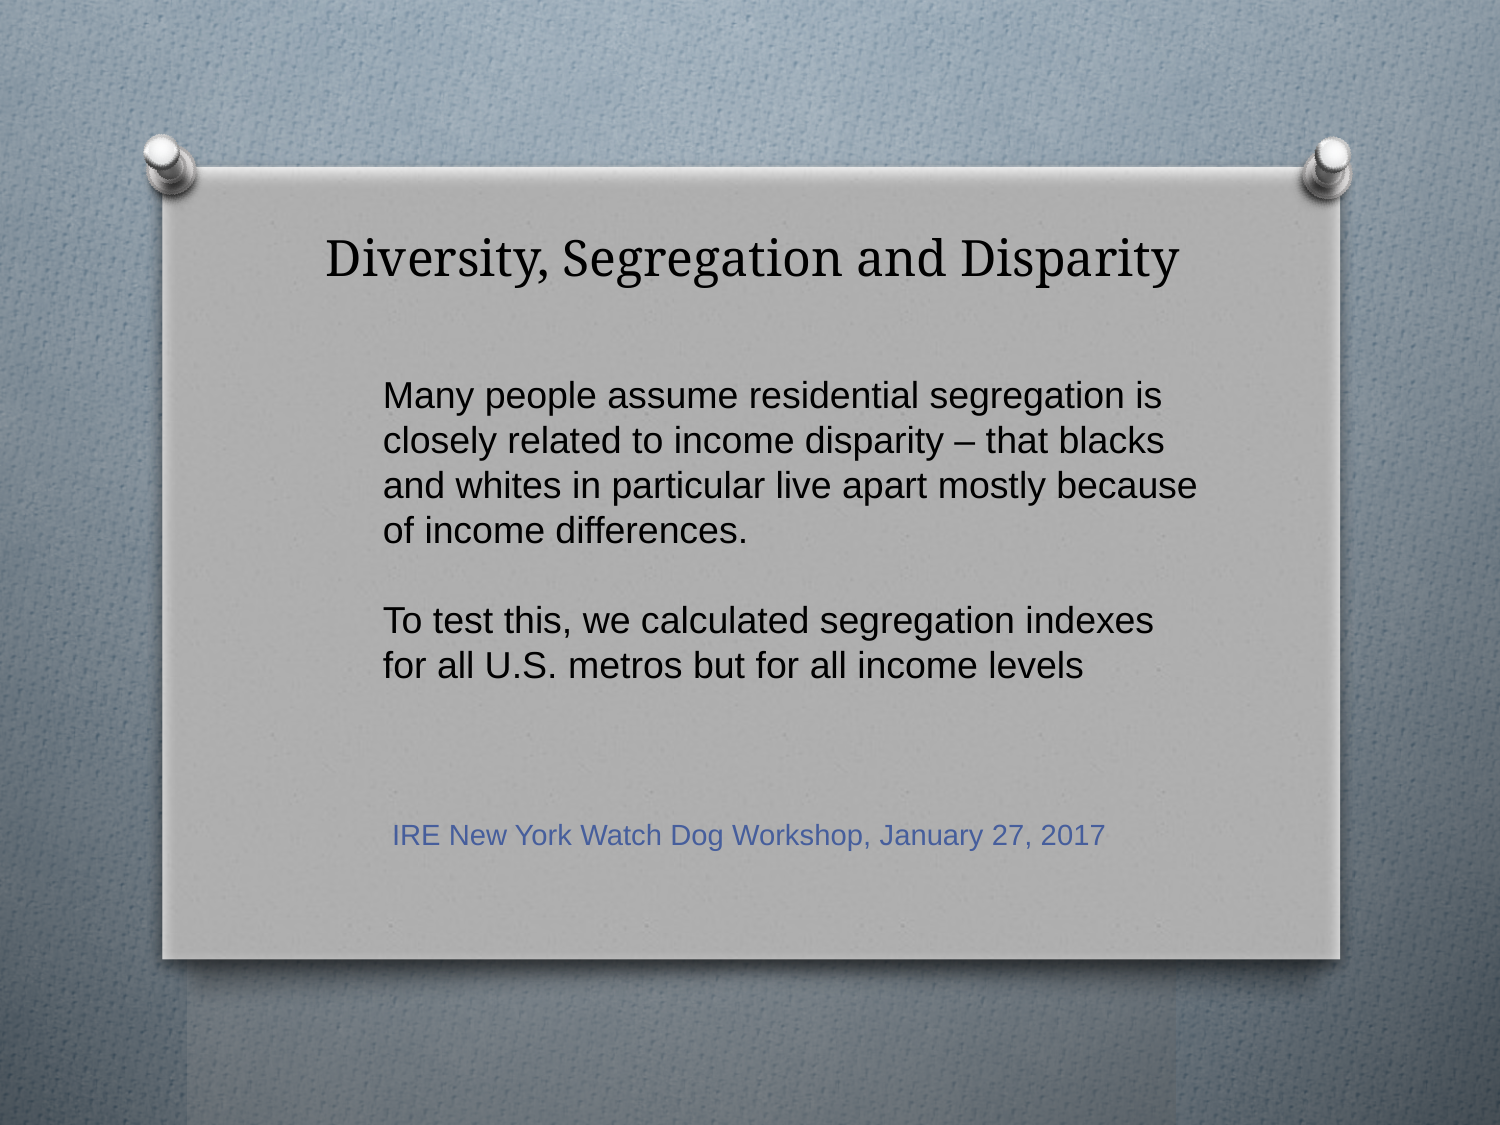

# Diversity, Segregation and Disparity
Many people assume residential segregation is closely related to income disparity – that blacks and whites in particular live apart mostly because of income differences.

To test this, we calculated segregation indexes for all U.S. metros but for all income levels
IRE New York Watch Dog Workshop, January 27, 2017